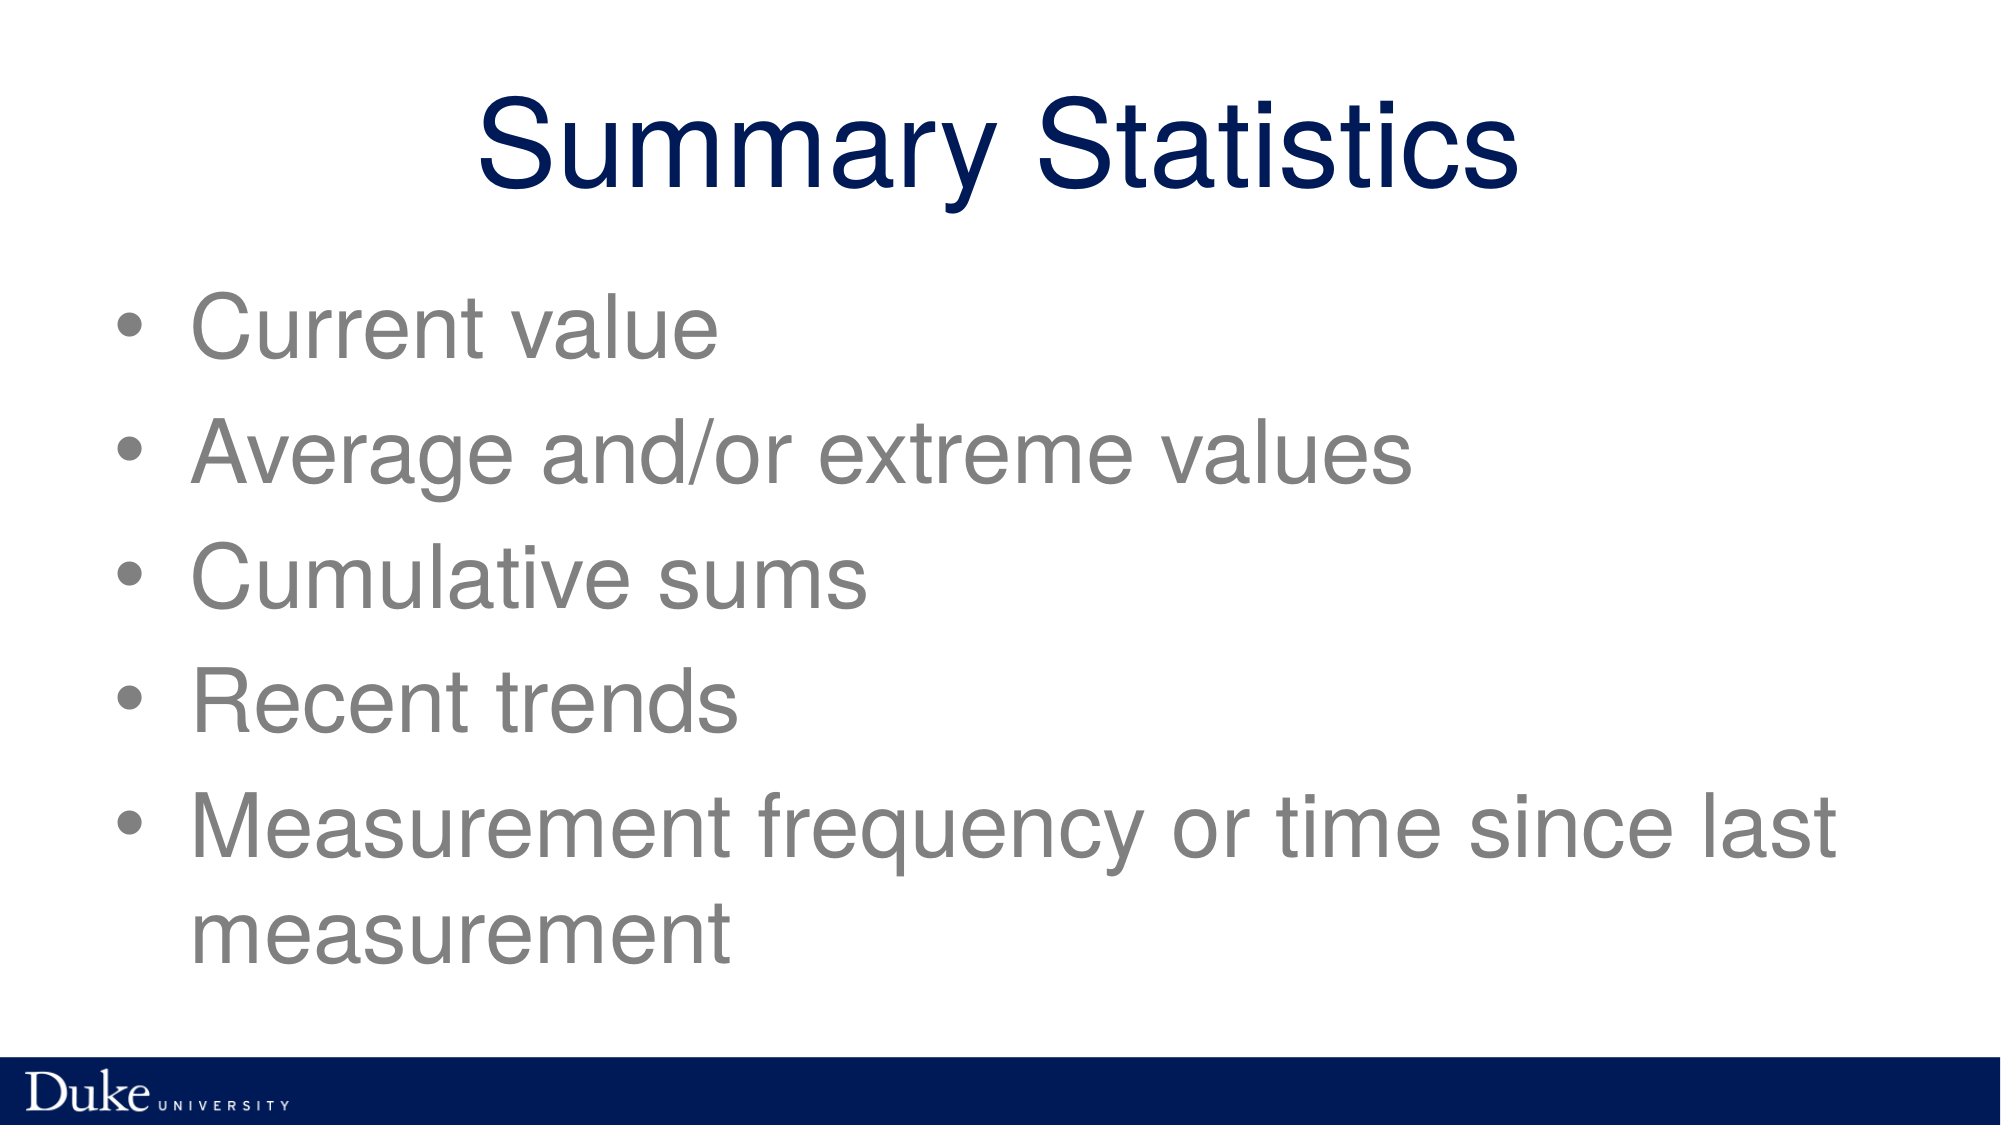

# Summary Statistics
Current value
Average and/or extreme values
Cumulative sums
Recent trends
Measurement frequency or time since last measurement